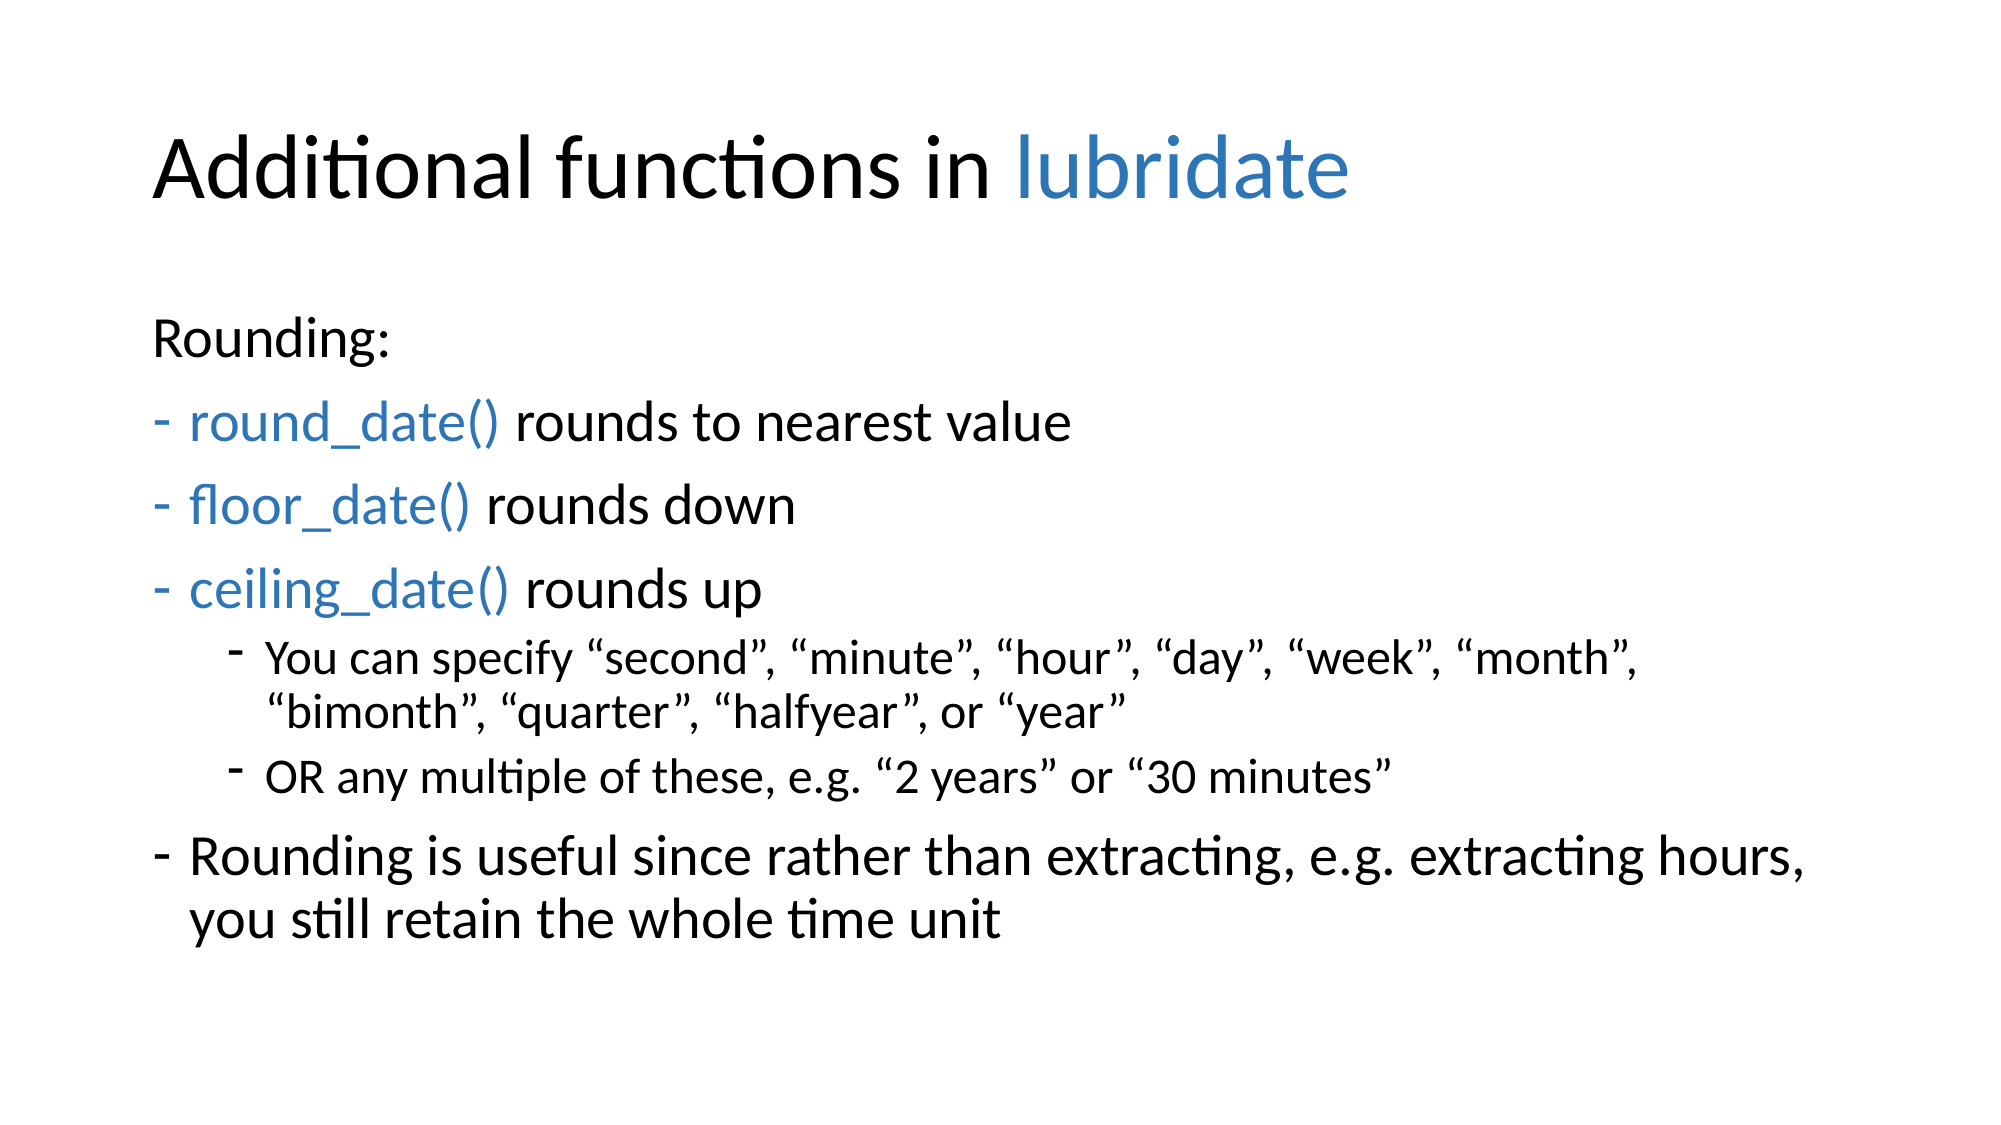

# Additional functions in lubridate
Rounding:
round_date() rounds to nearest value
floor_date() rounds down
ceiling_date() rounds up
You can specify “second”, “minute”, “hour”, “day”, “week”, “month”, “bimonth”, “quarter”, “halfyear”, or “year”
OR any multiple of these, e.g. “2 years” or “30 minutes”
Rounding is useful since rather than extracting, e.g. extracting hours, you still retain the whole time unit